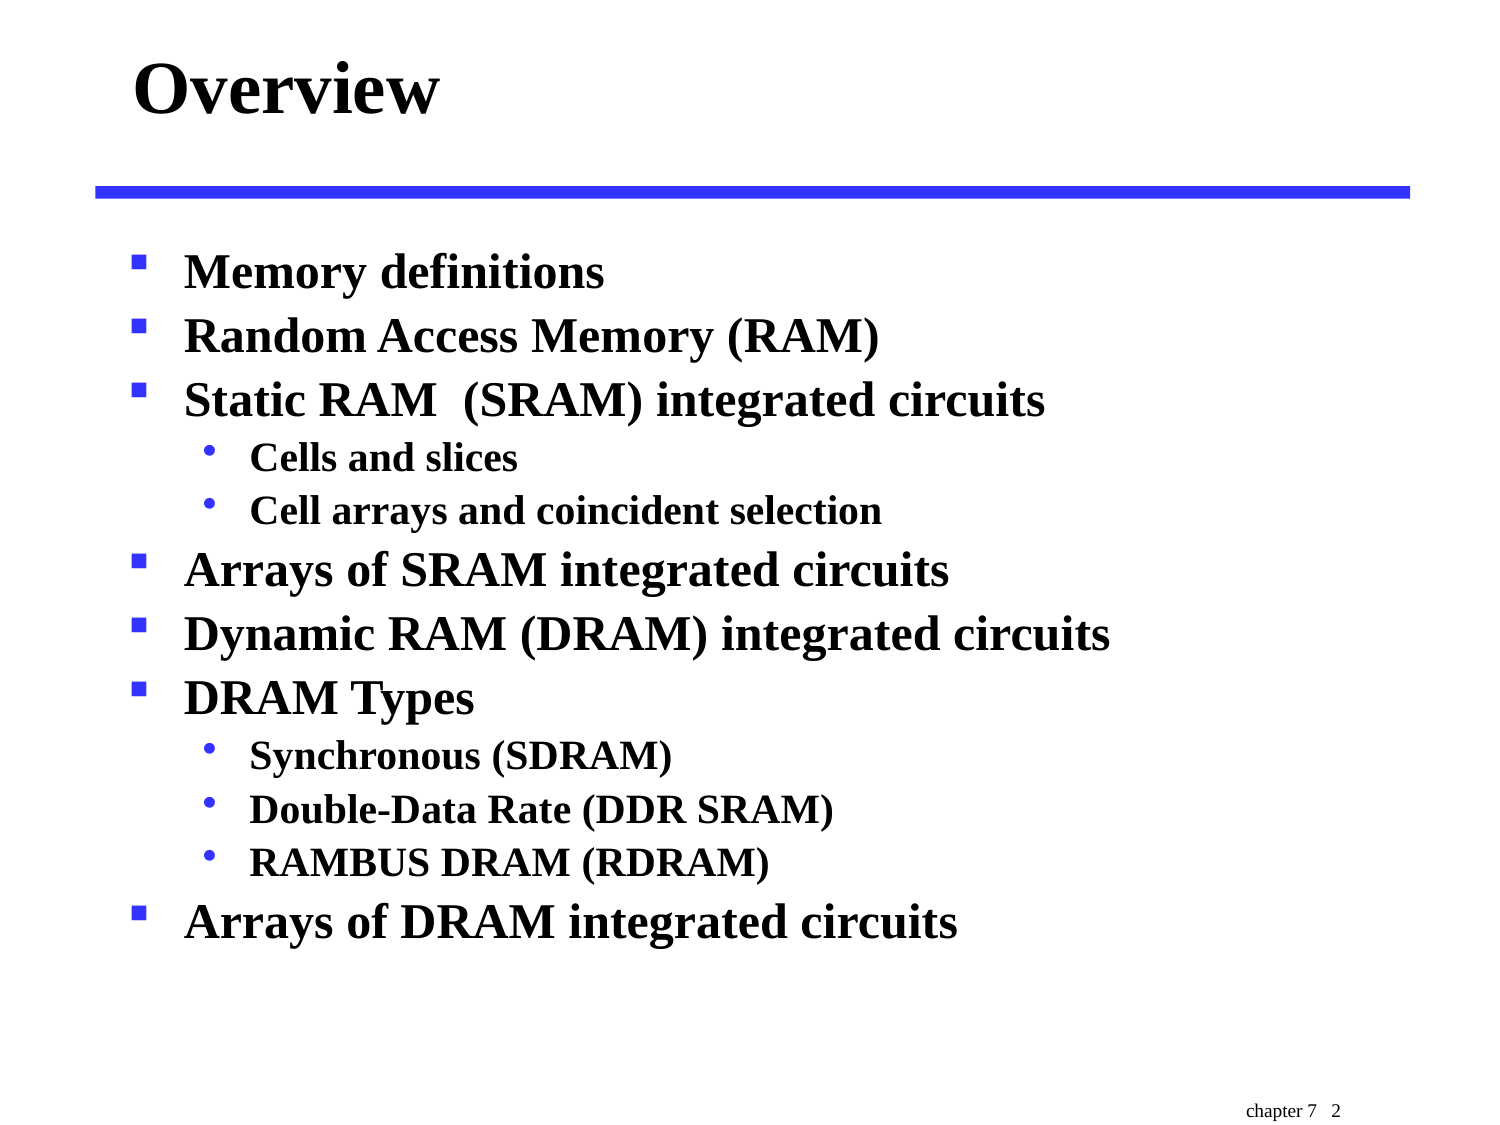

# Overview
Memory definitions
Random Access Memory (RAM)
Static RAM  (SRAM) integrated circuits
Cells and slices
Cell arrays and coincident selection
Arrays of SRAM integrated circuits
Dynamic RAM (DRAM) integrated circuits
DRAM Types
Synchronous (SDRAM)
Double-Data Rate (DDR SRAM)
RAMBUS DRAM (RDRAM)
Arrays of DRAM integrated circuits

chapter 7   2